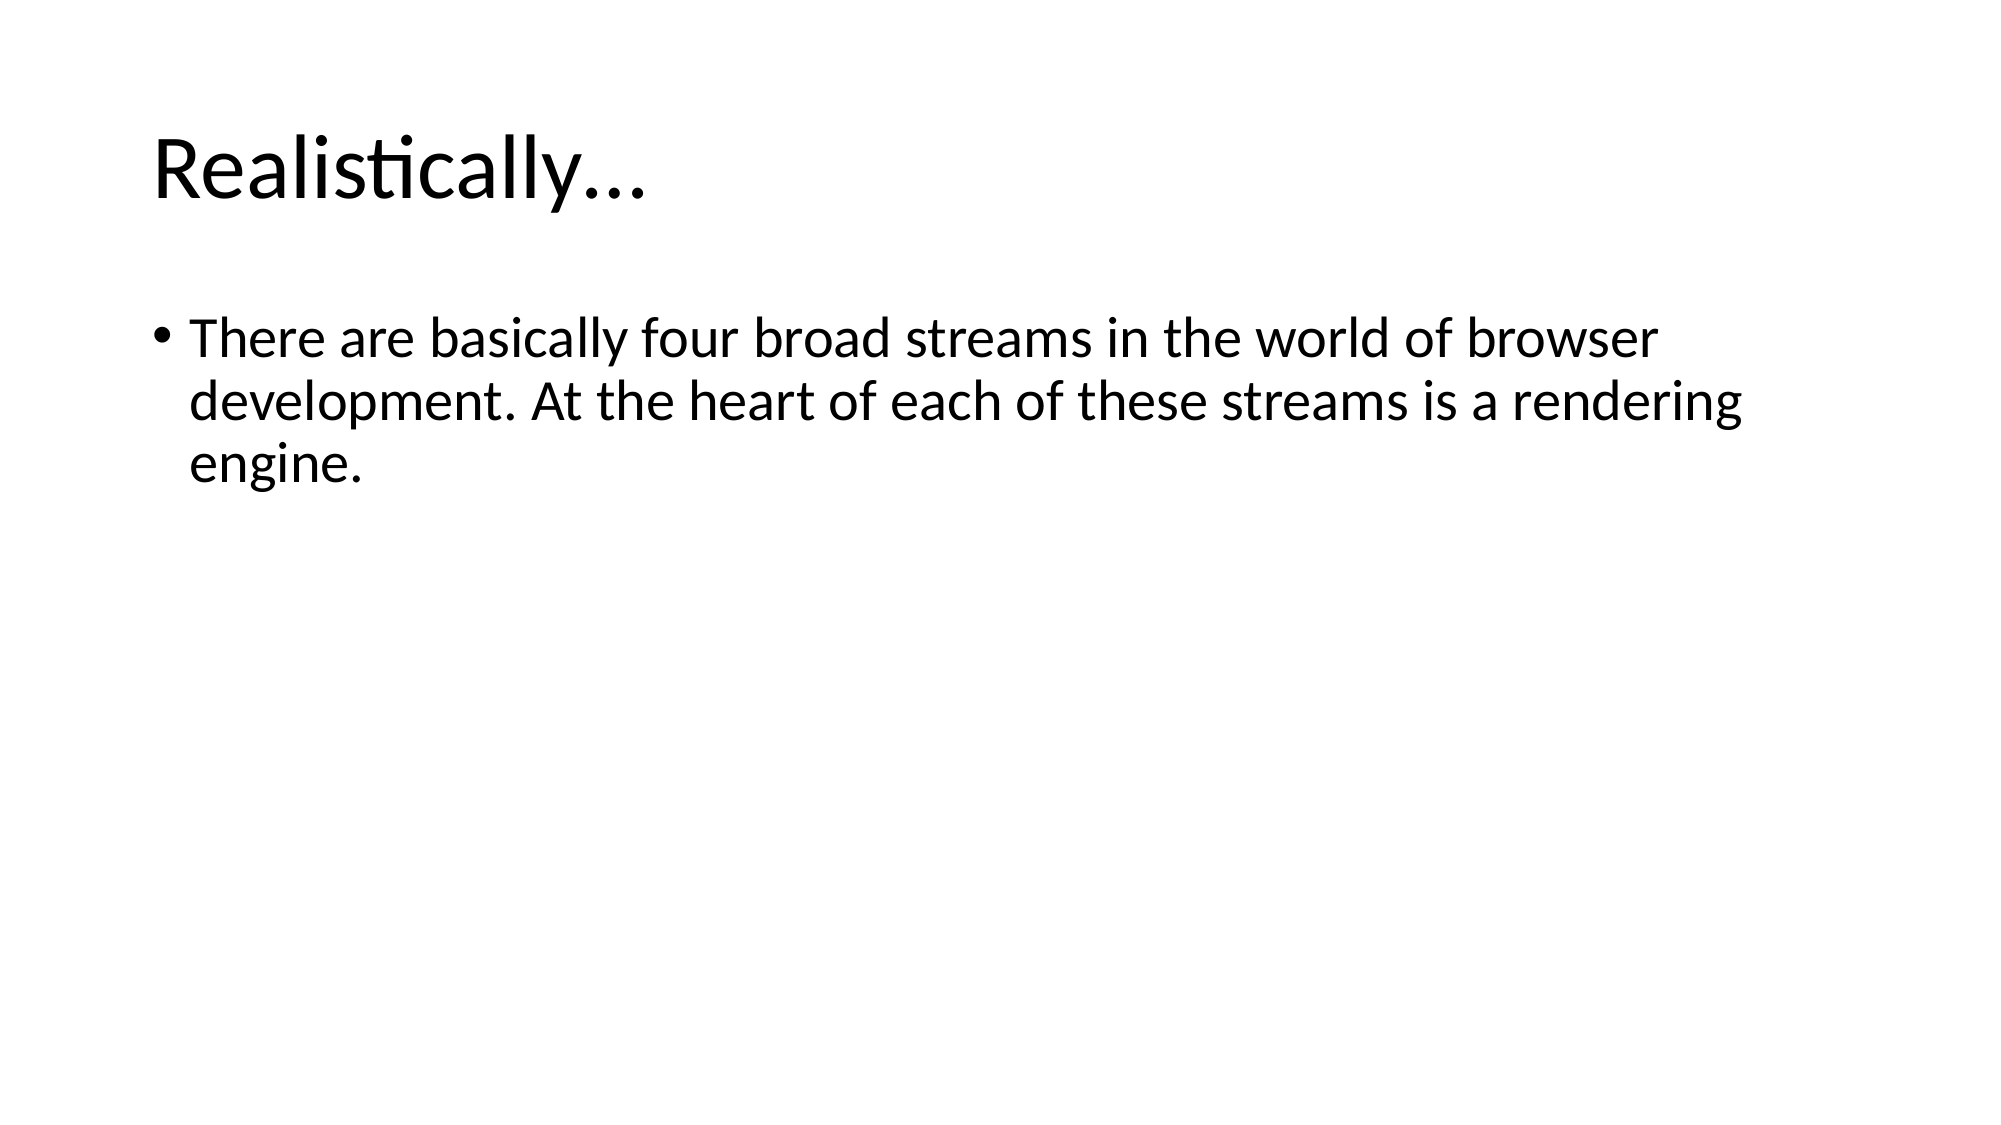

# Realistically…
There are basically four broad streams in the world of browser development. At the heart of each of these streams is a rendering engine.